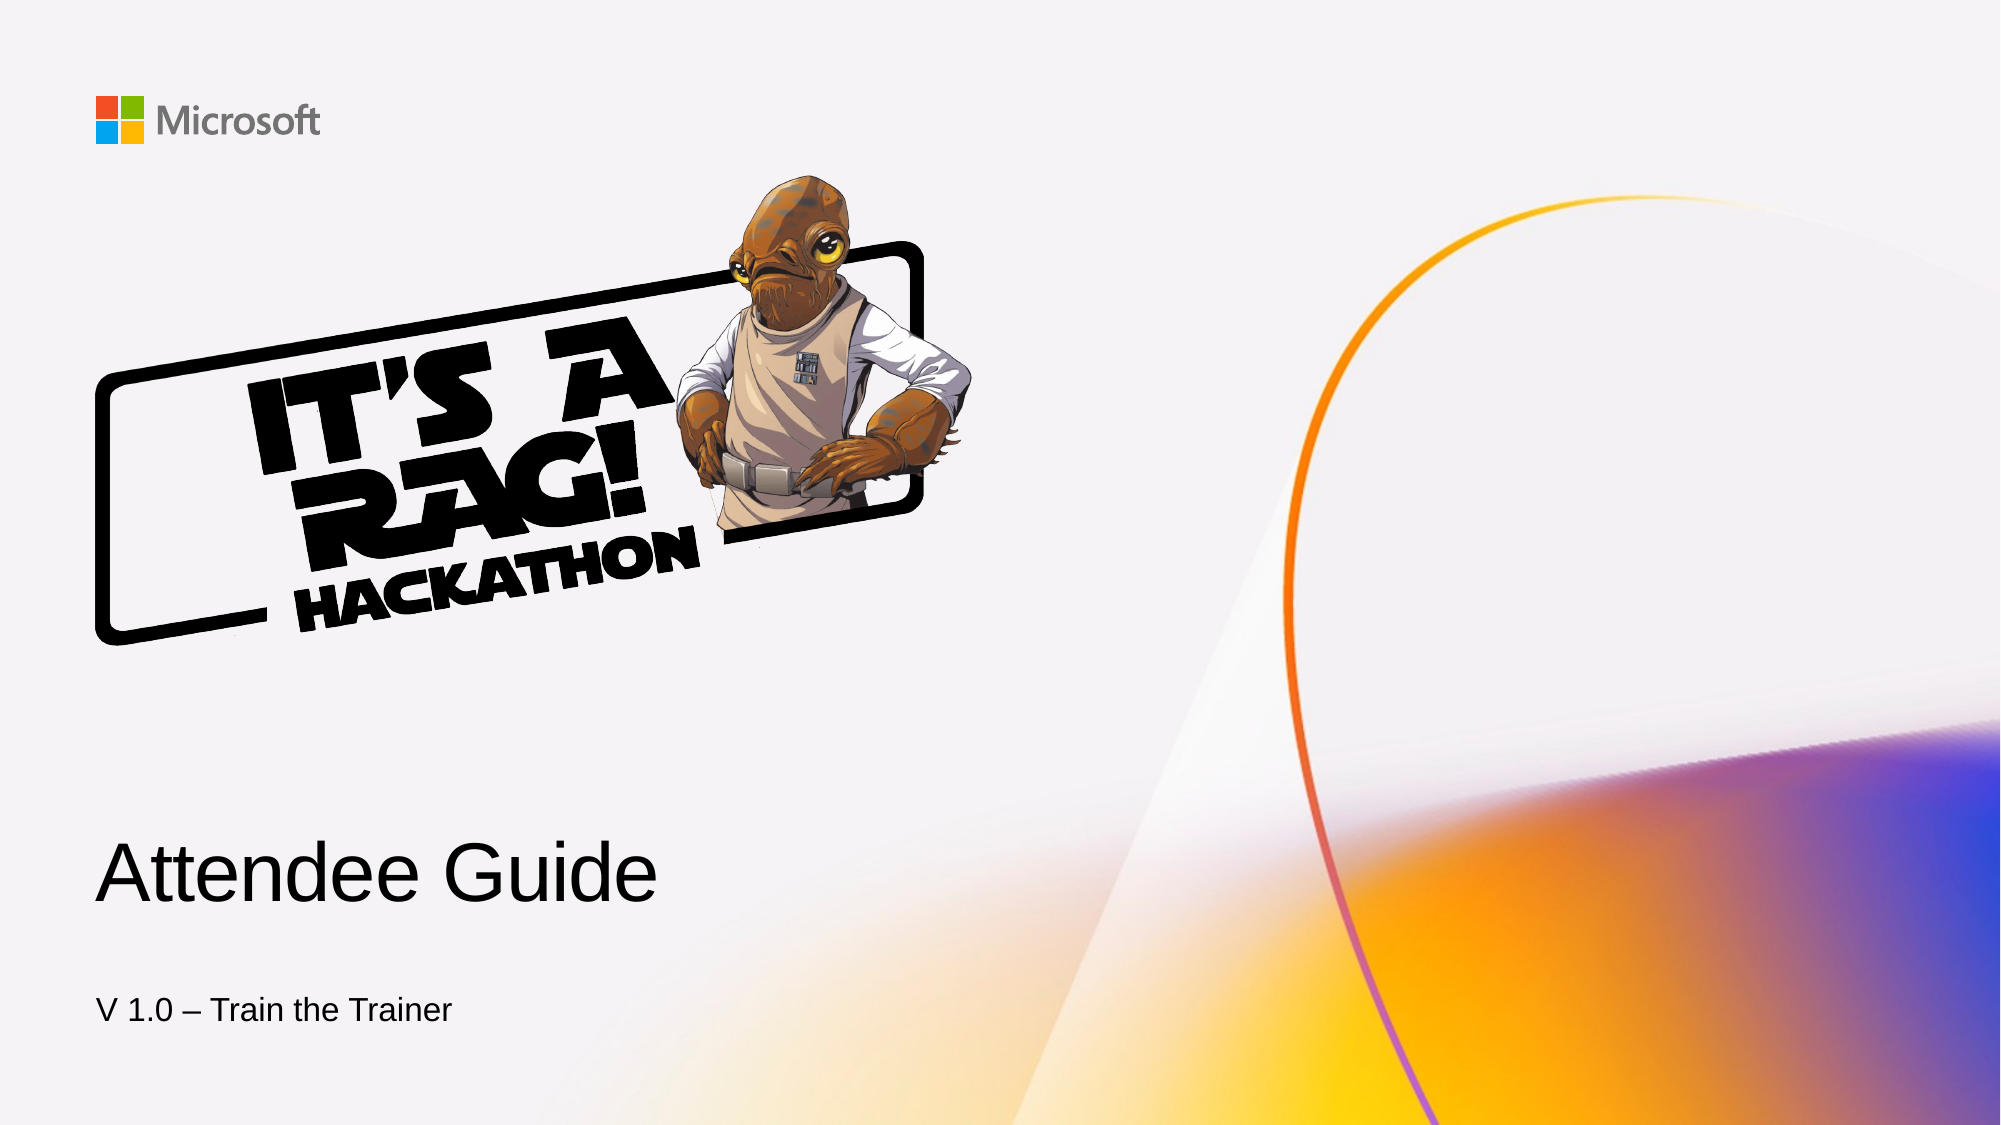

# Attendee Guide
V 1.0 – Train the Trainer